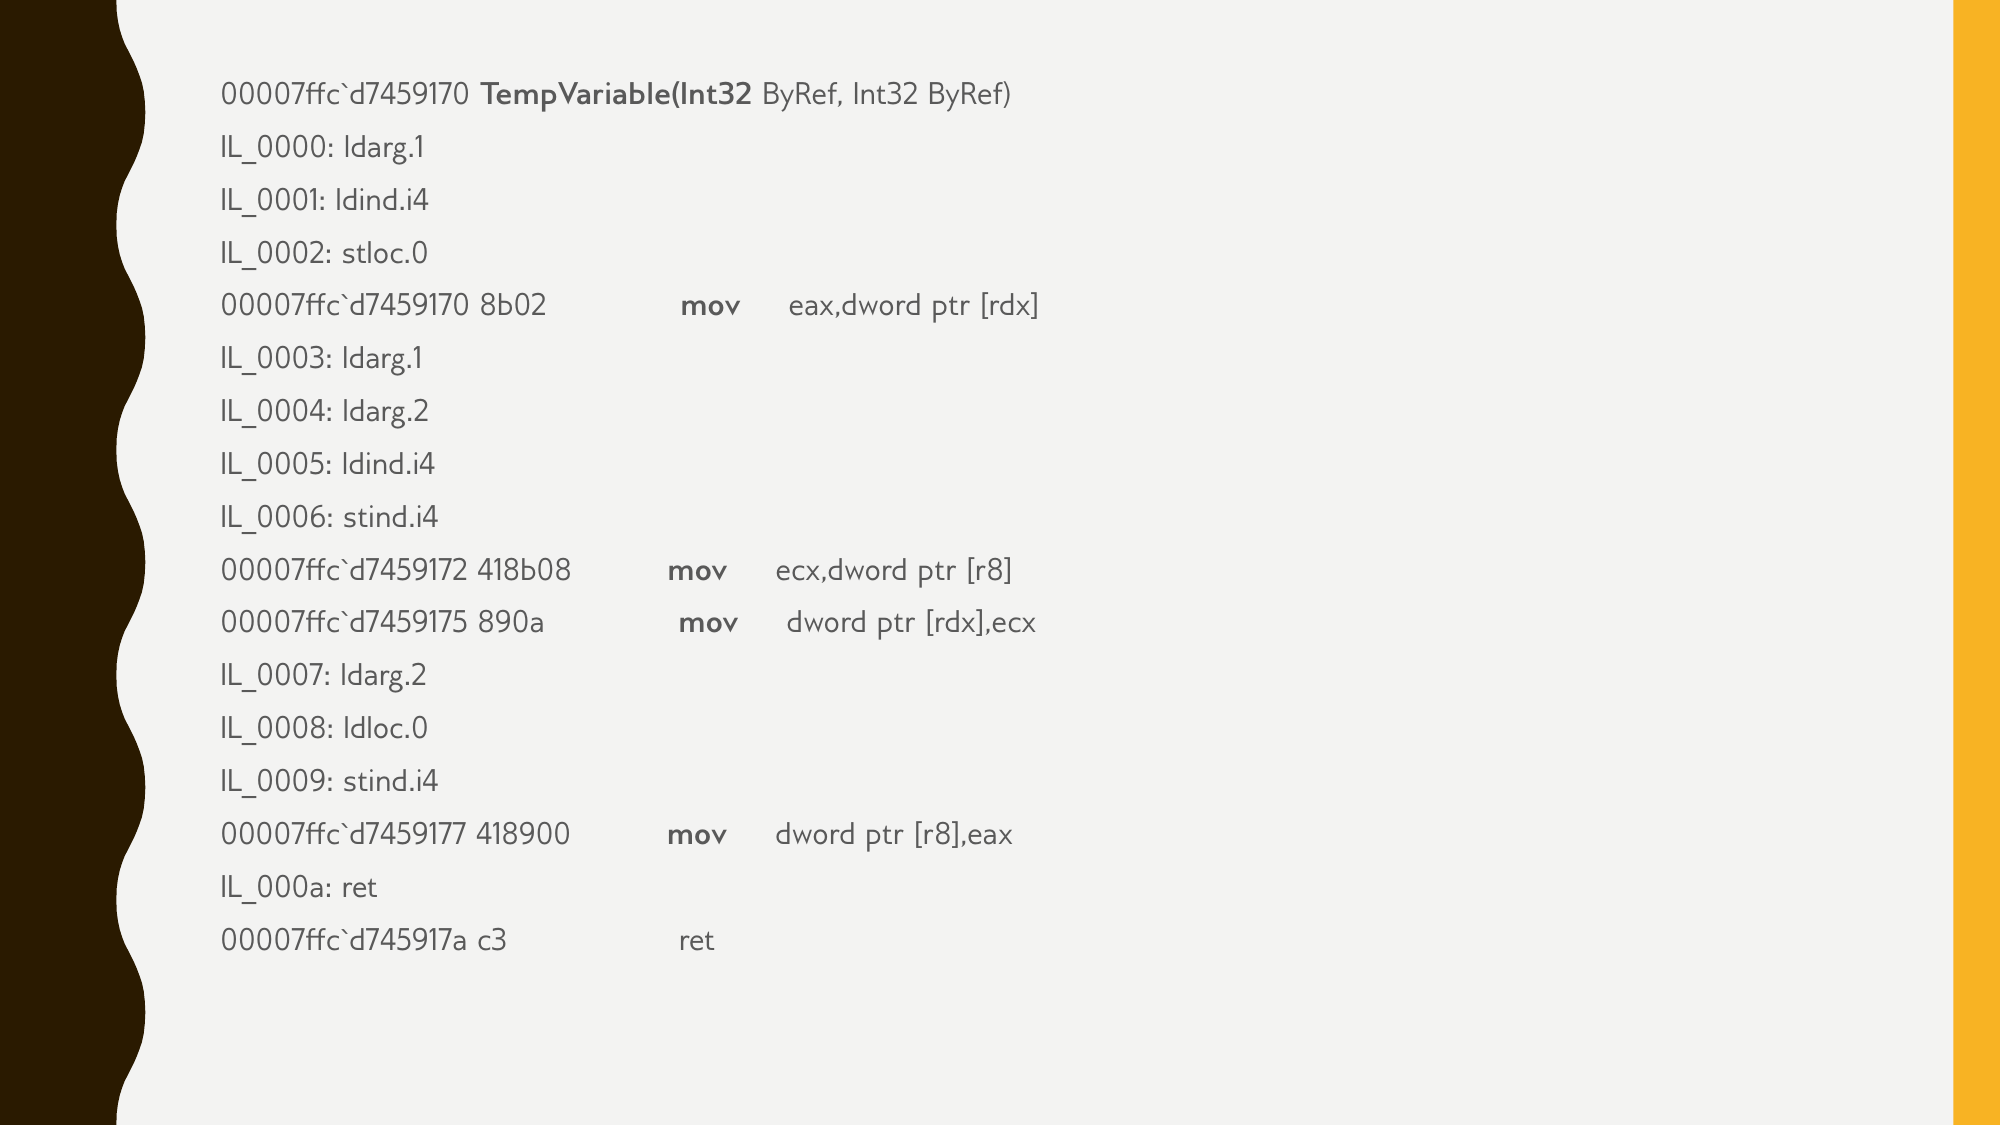

00007ffc`d7459170 TempVariable(Int32 ByRef, Int32 ByRef)
IL_0000: ldarg.1
IL_0001: ldind.i4
IL_0002: stloc.0
00007ffc`d7459170 8b02              mov     eax,dword ptr [rdx]
IL_0003: ldarg.1
IL_0004: ldarg.2
IL_0005: ldind.i4
IL_0006: stind.i4
00007ffc`d7459172 418b08          mov     ecx,dword ptr [r8]
00007ffc`d7459175 890a              mov     dword ptr [rdx],ecx
IL_0007: ldarg.2
IL_0008: ldloc.0
IL_0009: stind.i4
00007ffc`d7459177 418900          mov     dword ptr [r8],eax
IL_000a: ret
00007ffc`d745917a c3                  ret